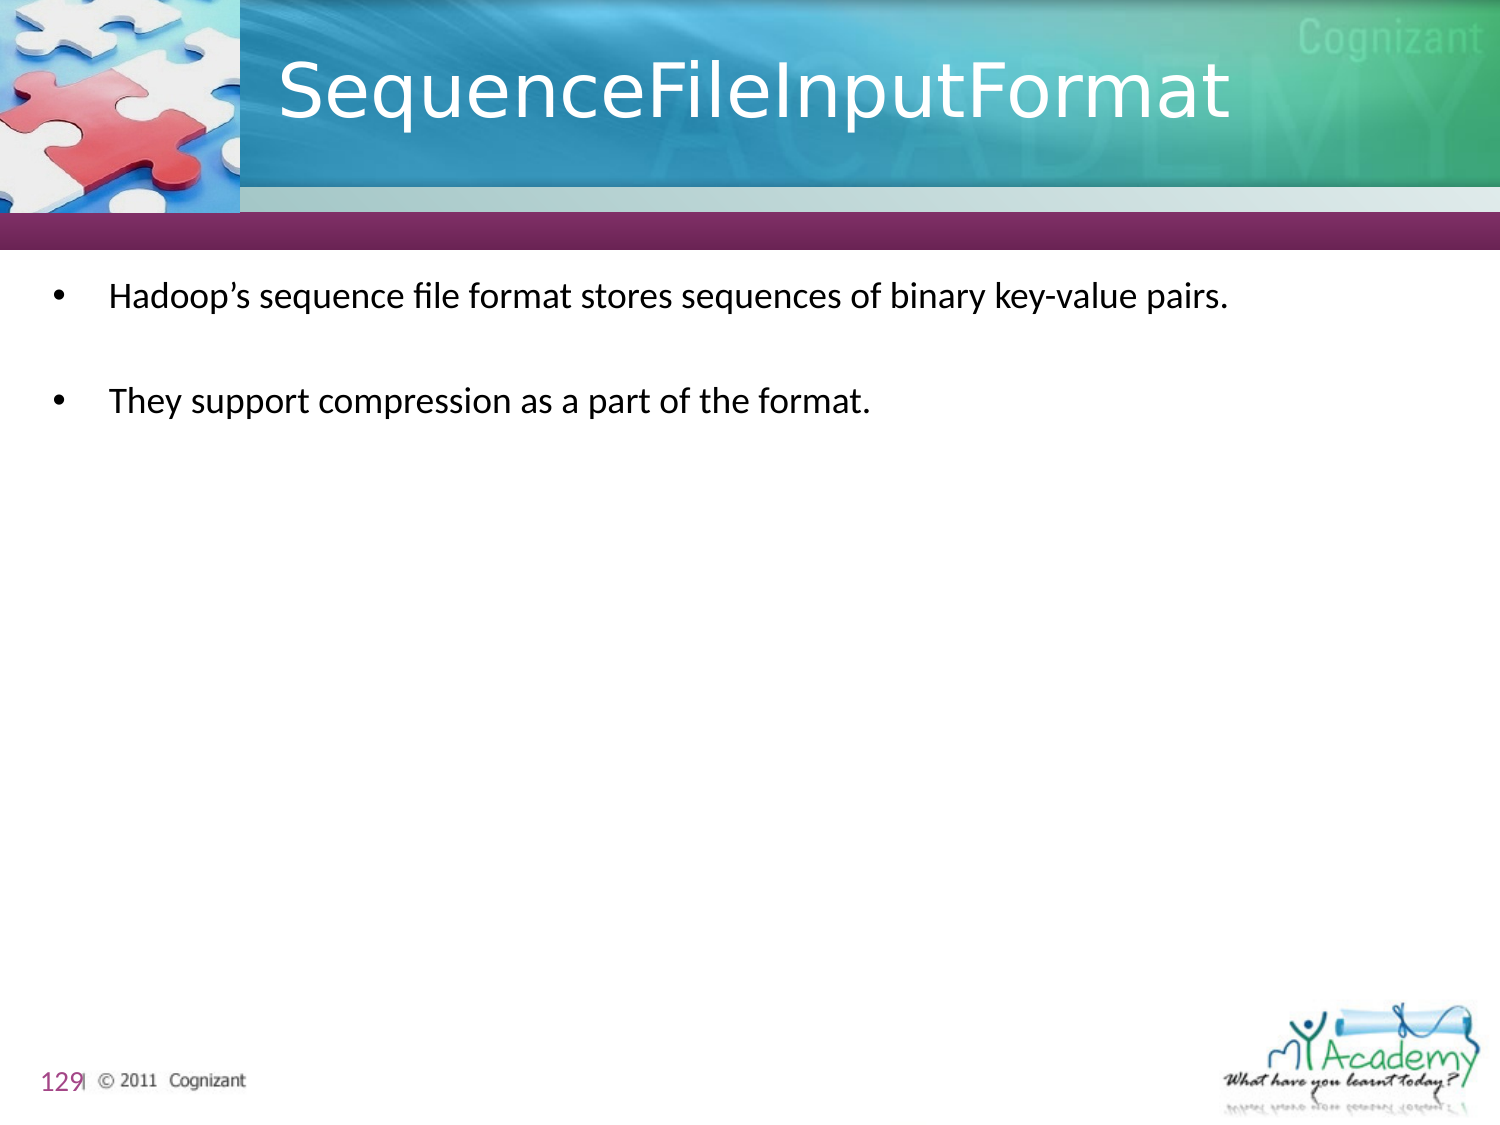

# SequenceFileInputFormat
Hadoop’s sequence file format stores sequences of binary key-value pairs.

They support compression as a part of the format.

129